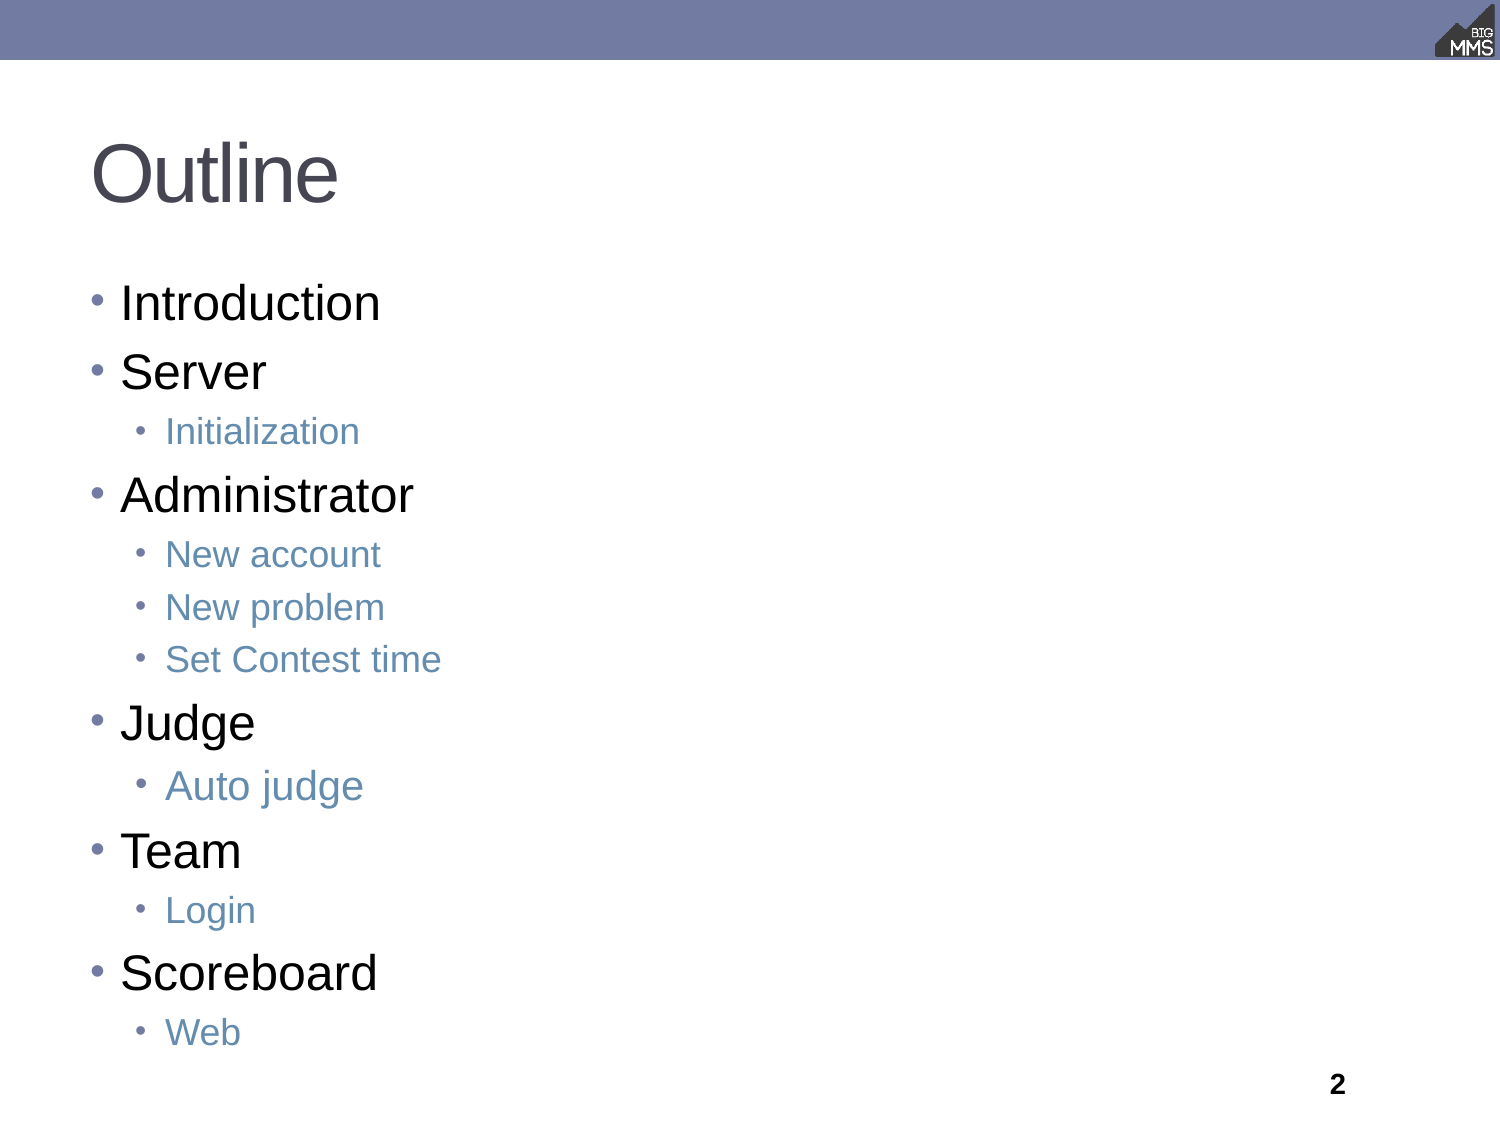

# Outline
Introduction
Server
Initialization
Administrator
New account
New problem
Set Contest time
Judge
Auto judge
Team
Login
Scoreboard
Web
2